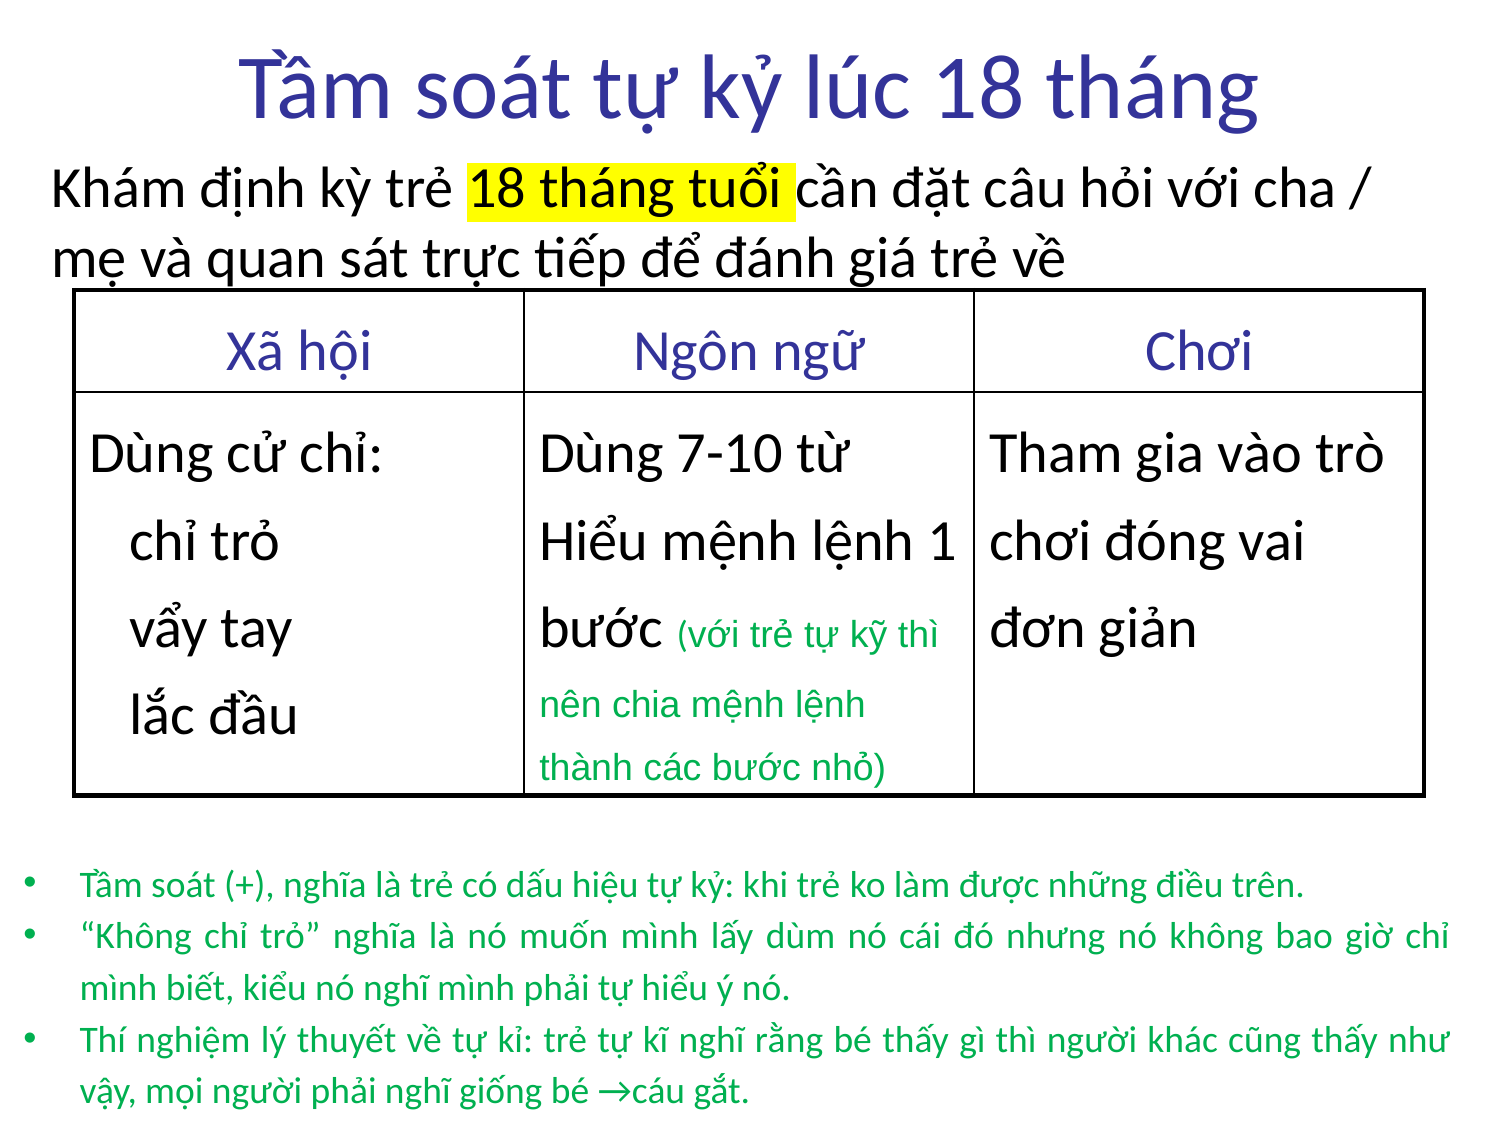

Tầm soát tự kỷ lúc 18 tháng
Khám định kỳ trẻ 18 tháng tuổi cần đặt câu hỏi với cha / mẹ và quan sát trực tiếp để đánh giá trẻ về
| Xã hội | Ngôn ngữ | Chơi |
| --- | --- | --- |
| Dùng cử chỉ: chỉ trỏ vẩy tay lắc đầu | Dùng 7-10 từ Hiểu mệnh lệnh 1 bước (với trẻ tự kỹ thì nên chia mệnh lệnh thành các bước nhỏ) | Tham gia vào trò chơi đóng vai đơn giản |
Tầm soát (+), nghĩa là trẻ có dấu hiệu tự kỷ: khi trẻ ko làm được những điều trên.
“Không chỉ trỏ” nghĩa là nó muốn mình lấy dùm nó cái đó nhưng nó không bao giờ chỉ mình biết, kiểu nó nghĩ mình phải tự hiểu ý nó.
Thí nghiệm lý thuyết về tự kỉ: trẻ tự kĩ nghĩ rằng bé thấy gì thì người khác cũng thấy như vậy, mọi người phải nghĩ giống bé →cáu gắt.